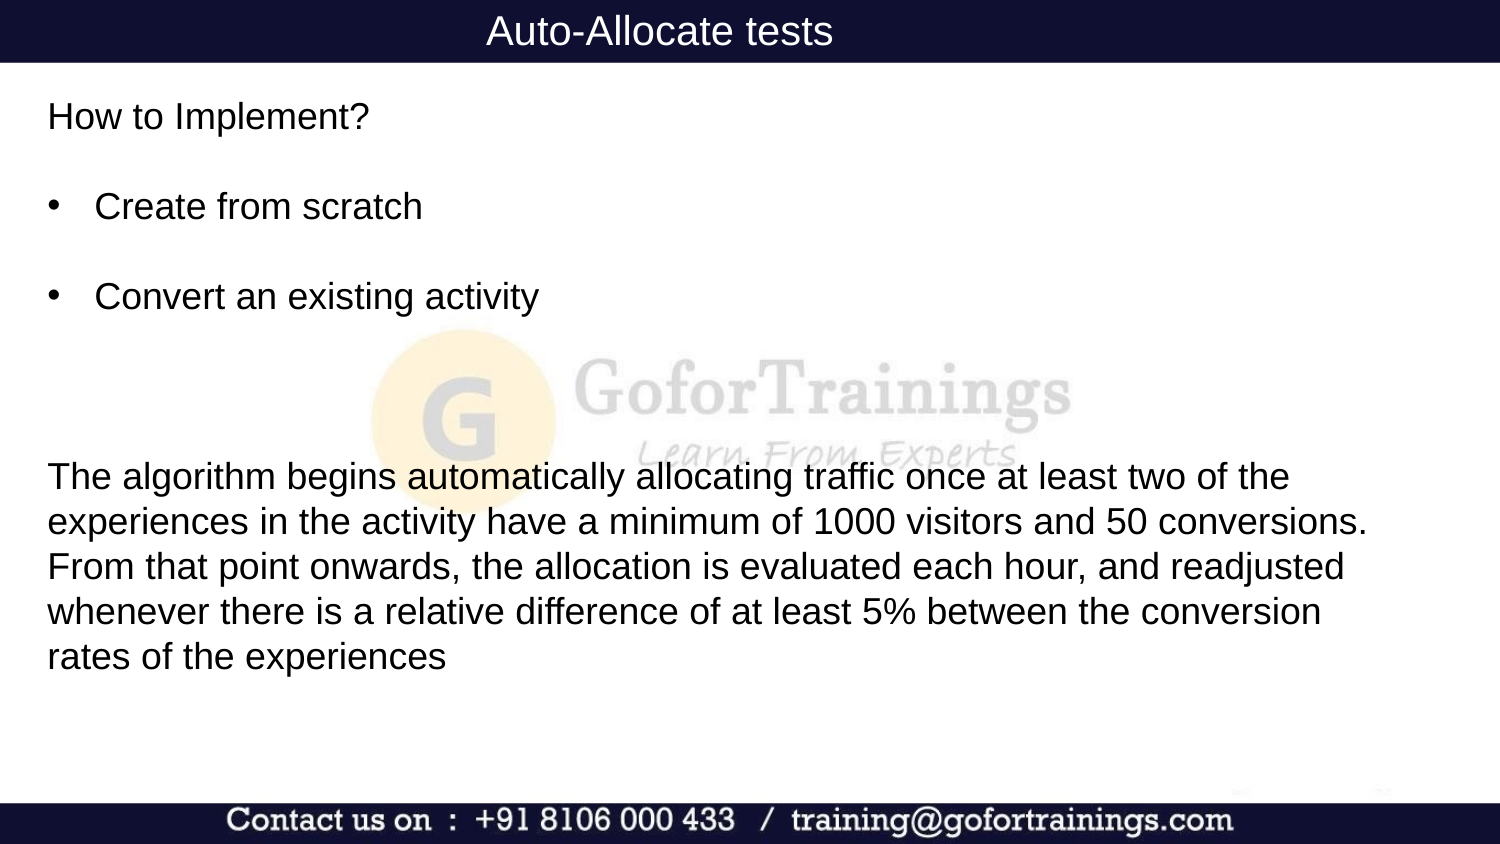

Auto-Allocate tests

How to Implement?

Create from scratch

Convert an existing activity

The algorithm begins automatically allocating traffic once at least two of the experiences in the activity have a minimum of 1000 visitors and 50 conversions. From that point onwards, the allocation is evaluated each hour, and readjusted whenever there is a relative difference of at least 5% between the conversion rates of the experiences